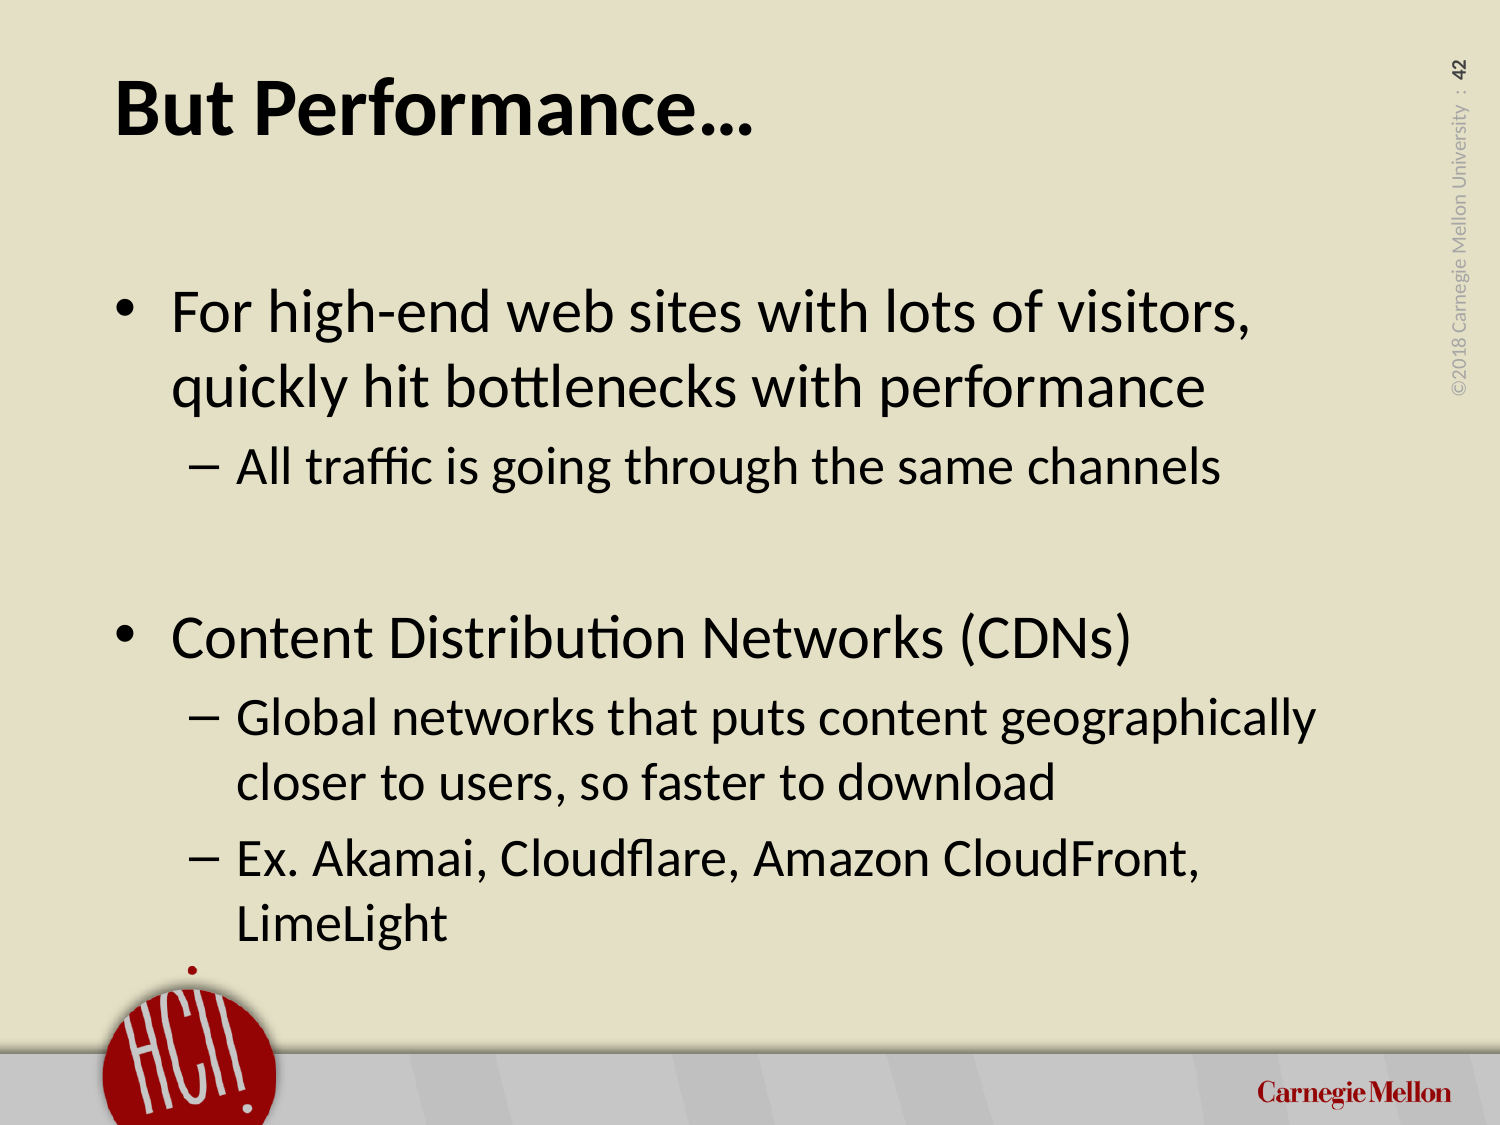

# But Performance…
For high-end web sites with lots of visitors, quickly hit bottlenecks with performance
All traffic is going through the same channels

Content Distribution Networks (CDNs)
Global networks that puts content geographically closer to users, so faster to download
Ex. Akamai, Cloudflare, Amazon CloudFront, LimeLight